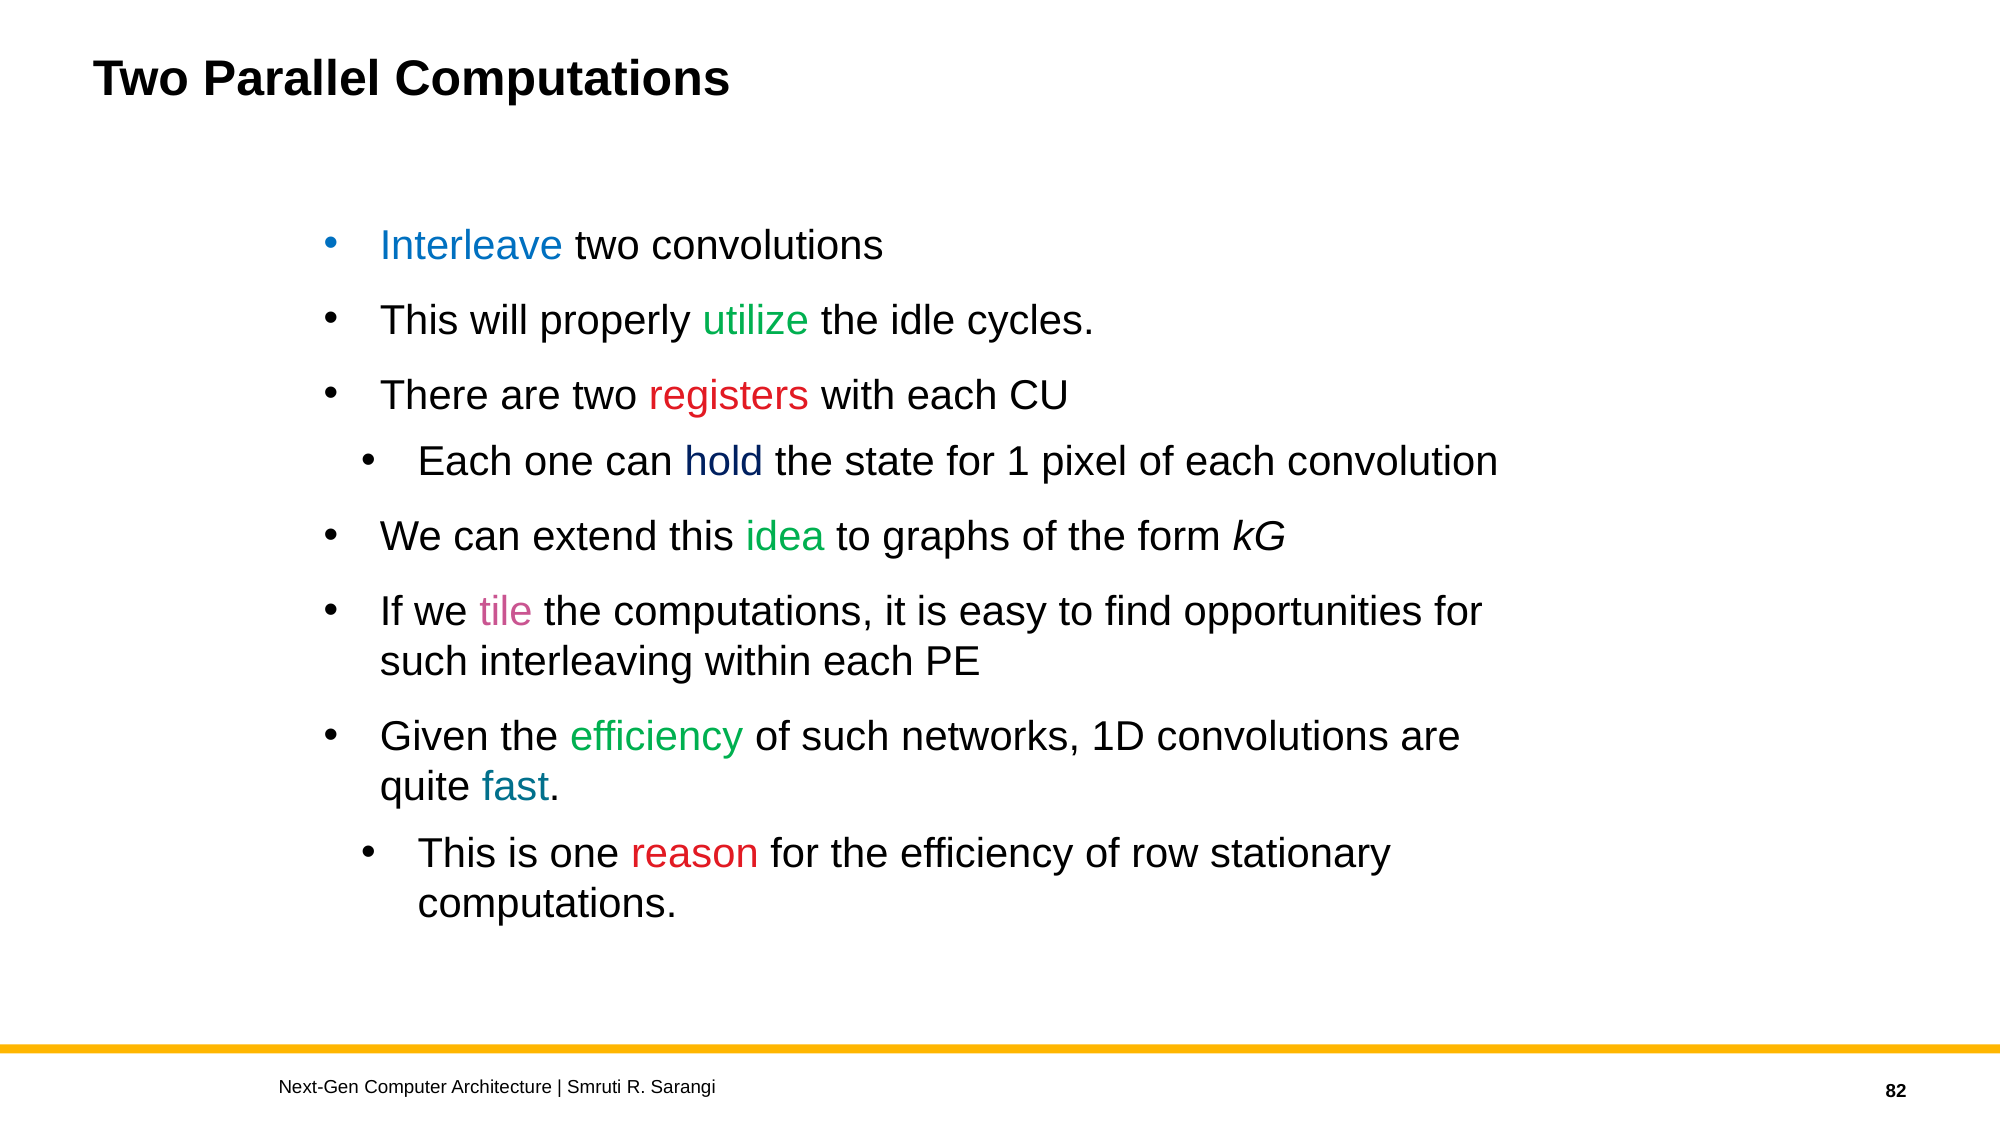

# Two Parallel Computations
Interleave two convolutions
This will properly utilize the idle cycles.
There are two registers with each CU
Each one can hold the state for 1 pixel of each convolution
We can extend this idea to graphs of the form kG
If we tile the computations, it is easy to find opportunities for such interleaving within each PE
Given the efficiency of such networks, 1D convolutions are quite fast.
This is one reason for the efficiency of row stationary computations.

Next-Gen Computer Architecture | Smruti R. Sarangi
82